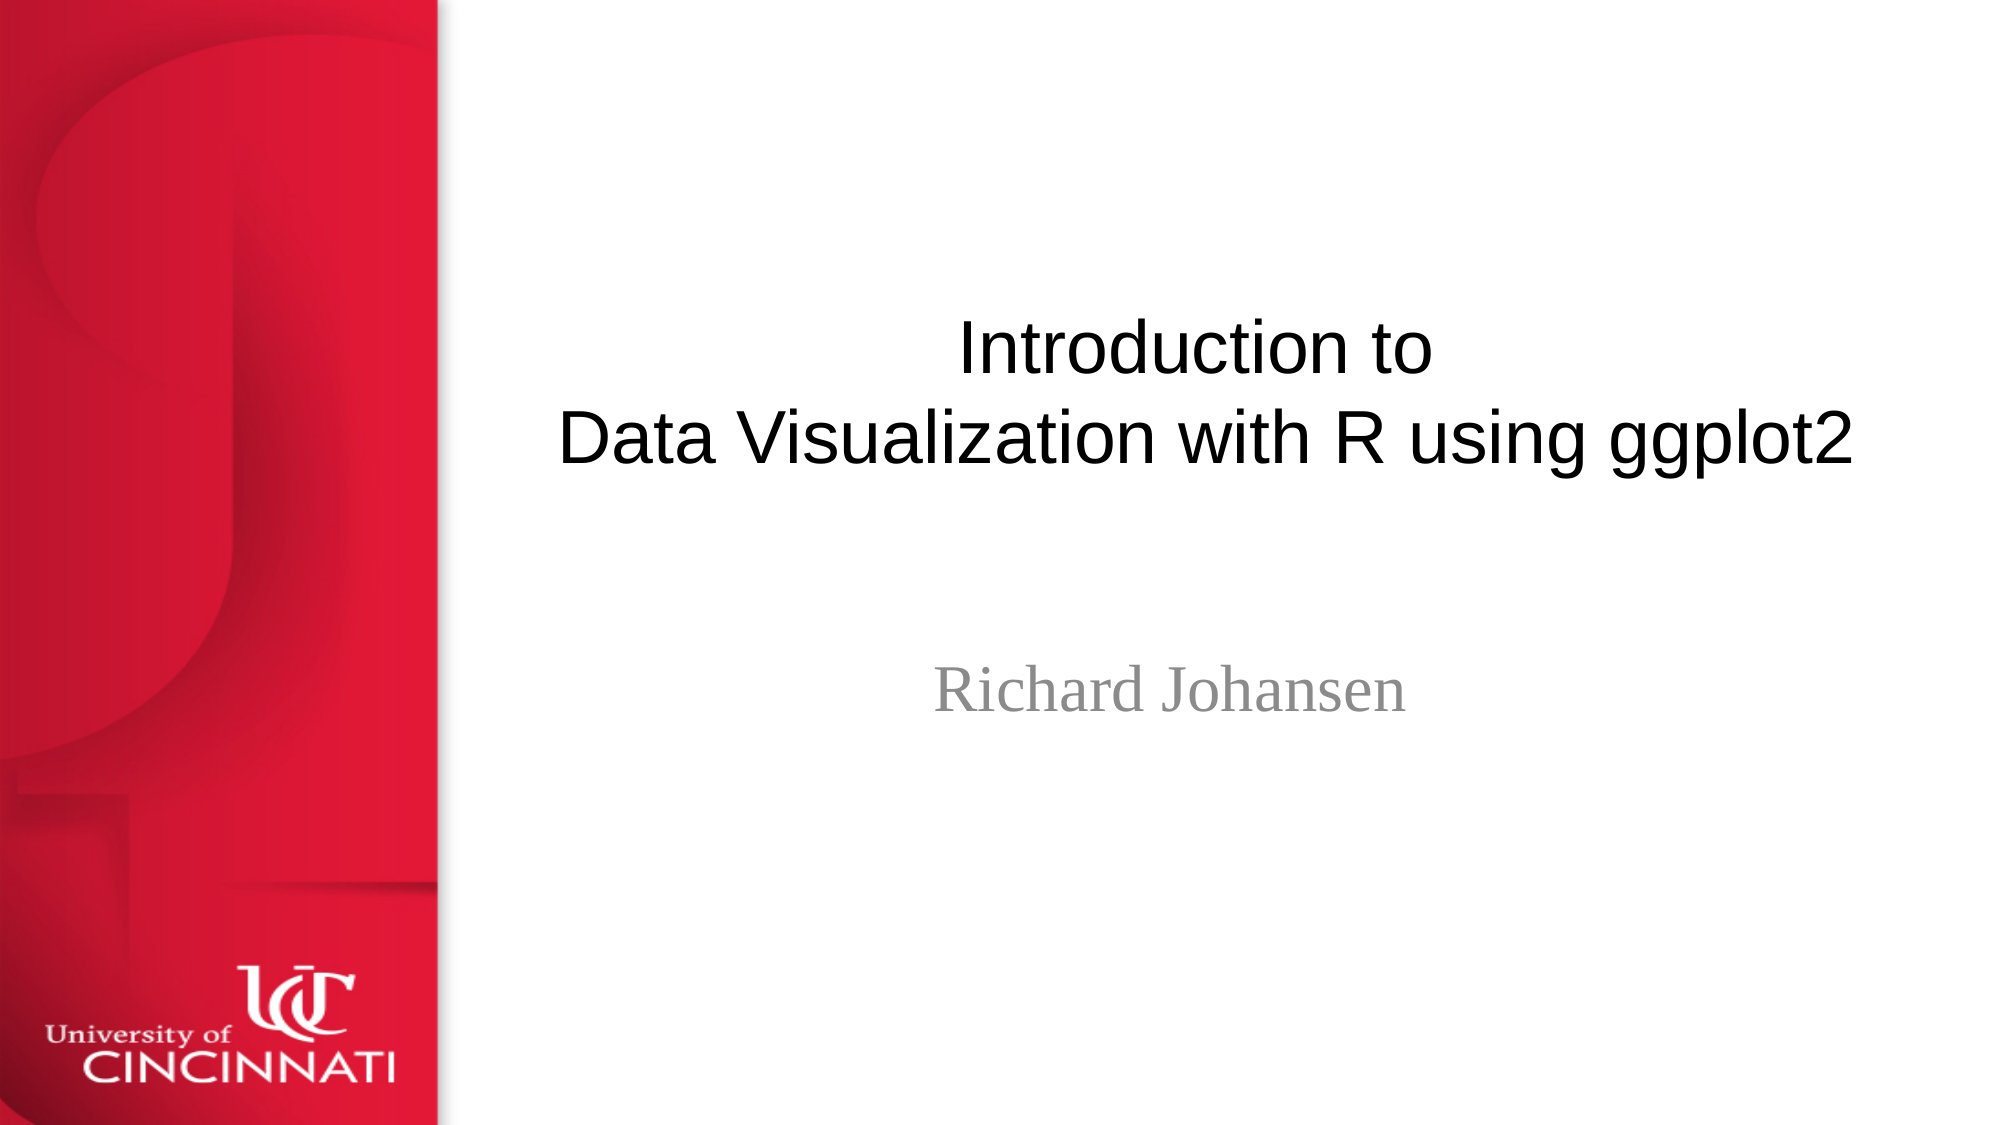

# Introduction to Data Visualization with R using ggplot2
Richard Johansen